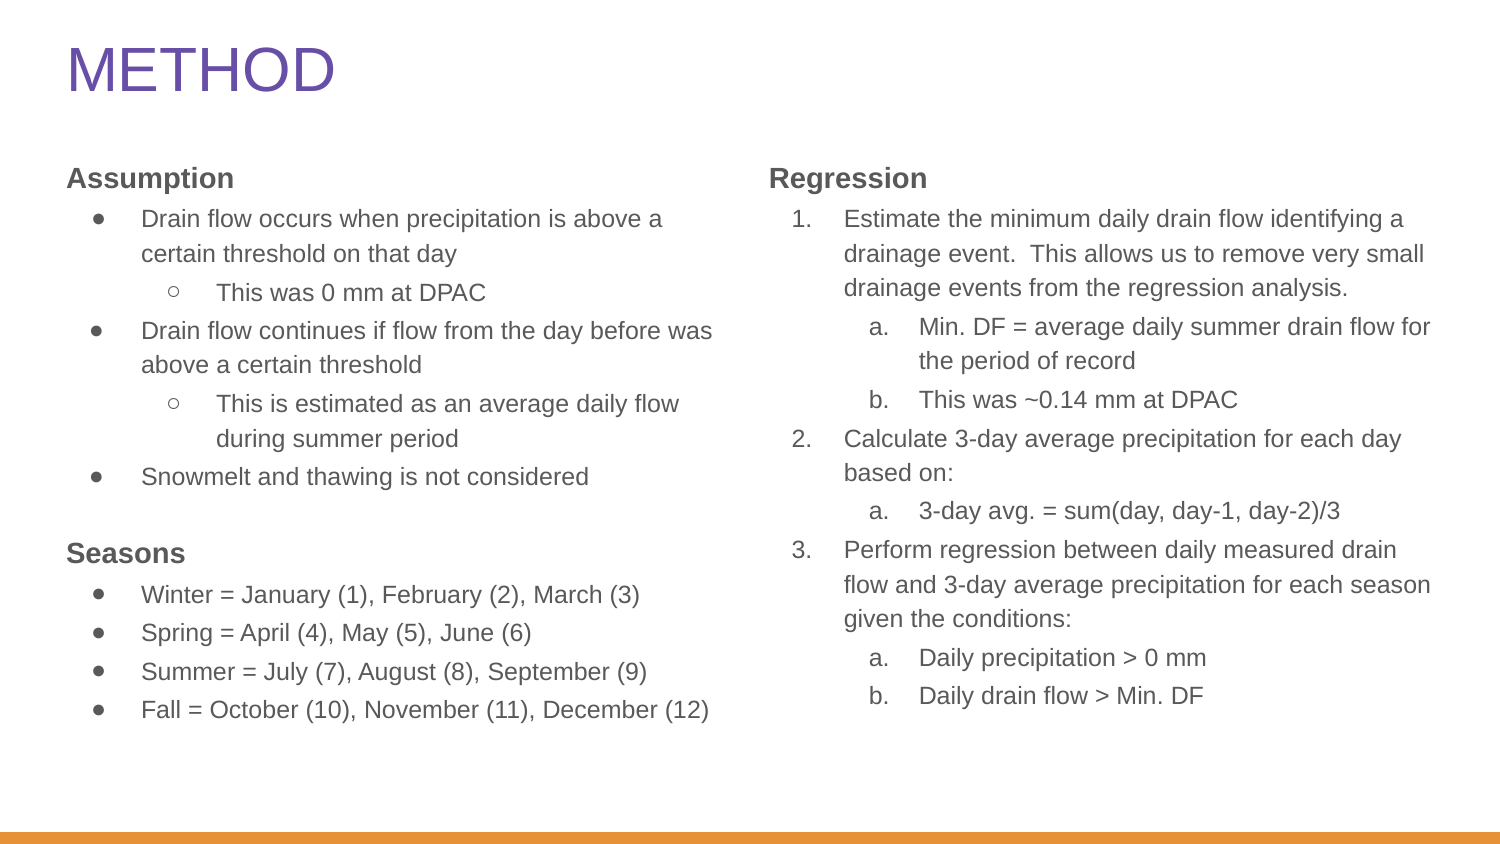

# METHOD
Assumption
Drain flow occurs when precipitation is above a certain threshold on that day
This was 0 mm at DPAC
Drain flow continues if flow from the day before was above a certain threshold
This is estimated as an average daily flow during summer period
Snowmelt and thawing is not considered
Seasons
Winter = January (1), February (2), March (3)
Spring = April (4), May (5), June (6)
Summer = July (7), August (8), September (9)
Fall = October (10), November (11), December (12)
Regression
Estimate the minimum daily drain flow identifying a drainage event.  This allows us to remove very small drainage events from the regression analysis.
Min. DF = average daily summer drain flow for the period of record
This was ~0.14 mm at DPAC
Calculate 3-day average precipitation for each day based on:
3-day avg. = sum(day, day-1, day-2)/3
Perform regression between daily measured drain flow and 3-day average precipitation for each season given the conditions:
Daily precipitation > 0 mm
Daily drain flow > Min. DF